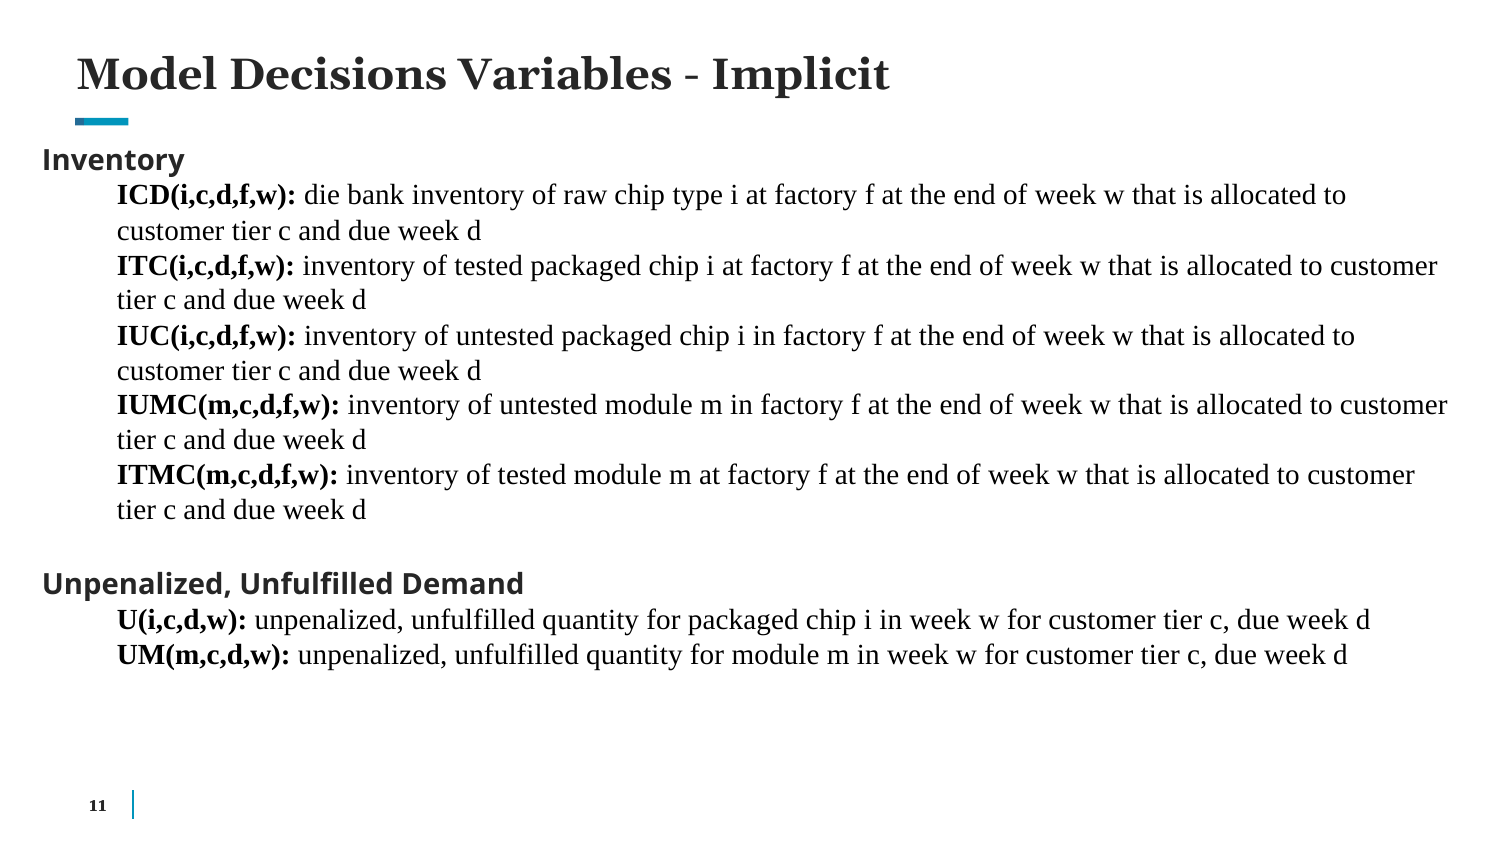

# Model Decisions Variables - Implicit
Inventory
ICD(i,c,d,f,w): die bank inventory of raw chip type i at factory f at the end of week w that is allocated to customer tier c and due week d
ITC(i,c,d,f,w): inventory of tested packaged chip i at factory f at the end of week w that is allocated to customer tier c and due week d
IUC(i,c,d,f,w): inventory of untested packaged chip i in factory f at the end of week w that is allocated to customer tier c and due week d
IUMC(m,c,d,f,w): inventory of untested module m in factory f at the end of week w that is allocated to customer tier c and due week d
ITMC(m,c,d,f,w): inventory of tested module m at factory f at the end of week w that is allocated to customer tier c and due week d

Unpenalized, Unfulfilled Demand
U(i,c,d,w): unpenalized, unfulfilled quantity for packaged chip i in week w for customer tier c, due week d
UM(m,c,d,w): unpenalized, unfulfilled quantity for module m in week w for customer tier c, due week d
11